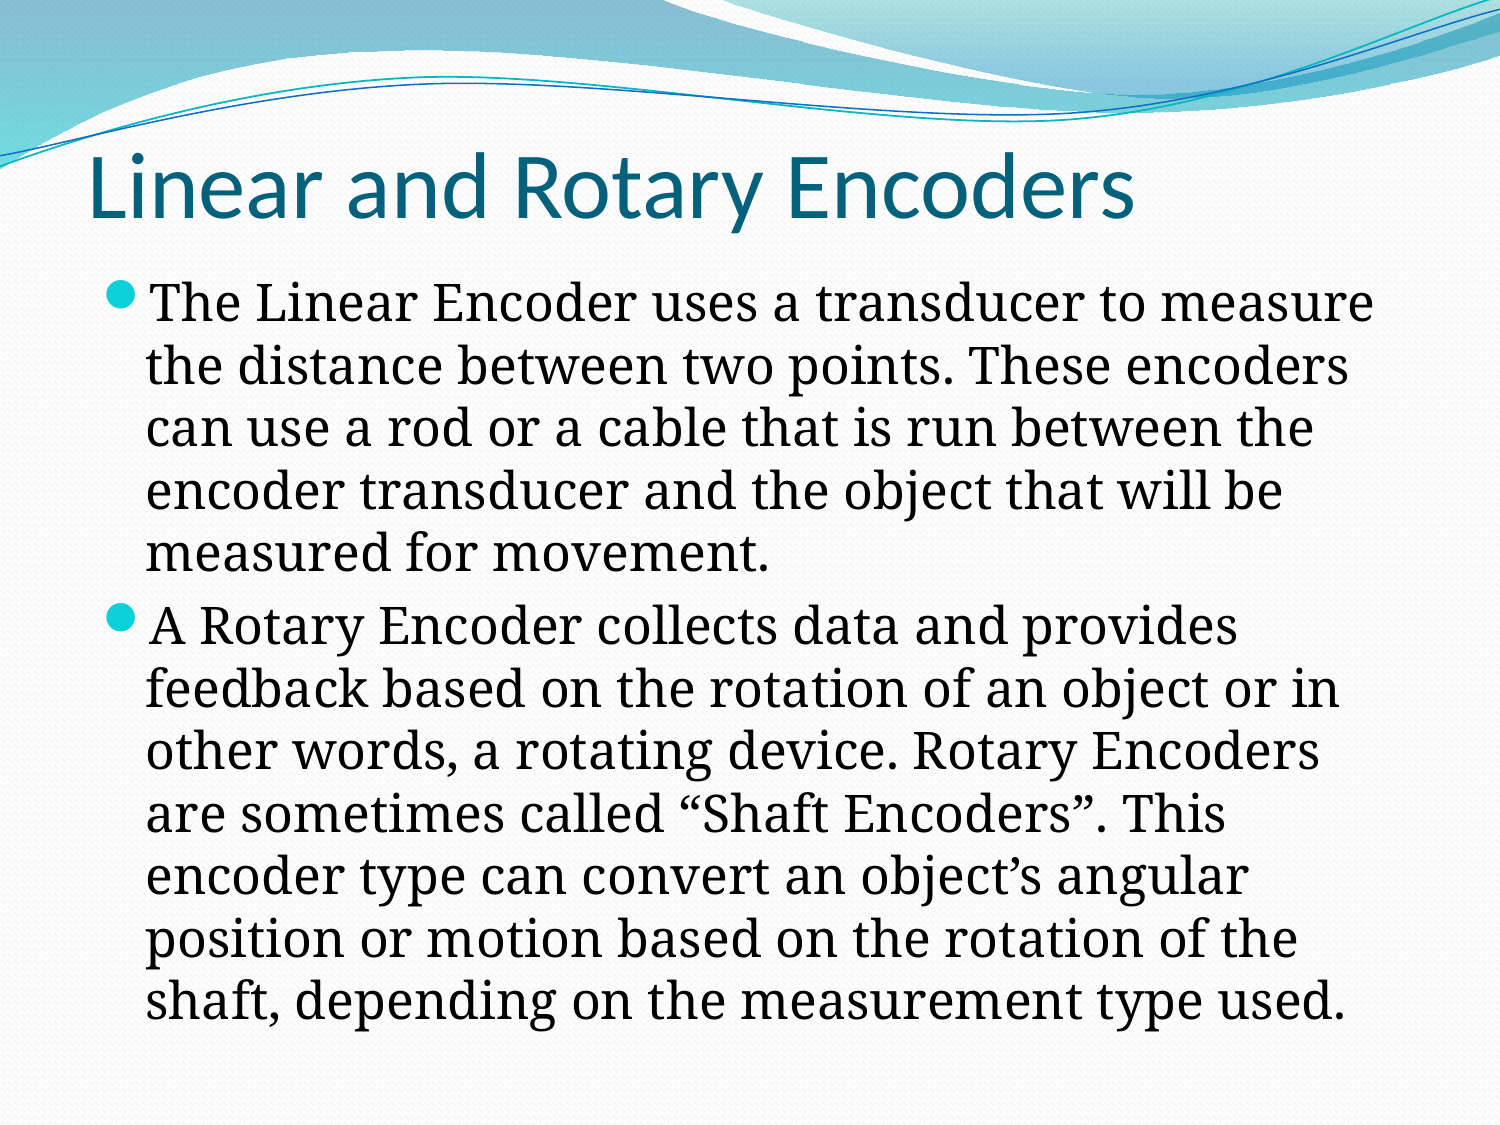

# Linear and Rotary Encoders
The Linear Encoder uses a transducer to measure the distance between two points. These encoders can use a rod or a cable that is run between the encoder transducer and the object that will be measured for movement.
A Rotary Encoder collects data and provides feedback based on the rotation of an object or in other words, a rotating device. Rotary Encoders are sometimes called “Shaft Encoders”. This encoder type can convert an object’s angular position or motion based on the rotation of the shaft, depending on the measurement type used.